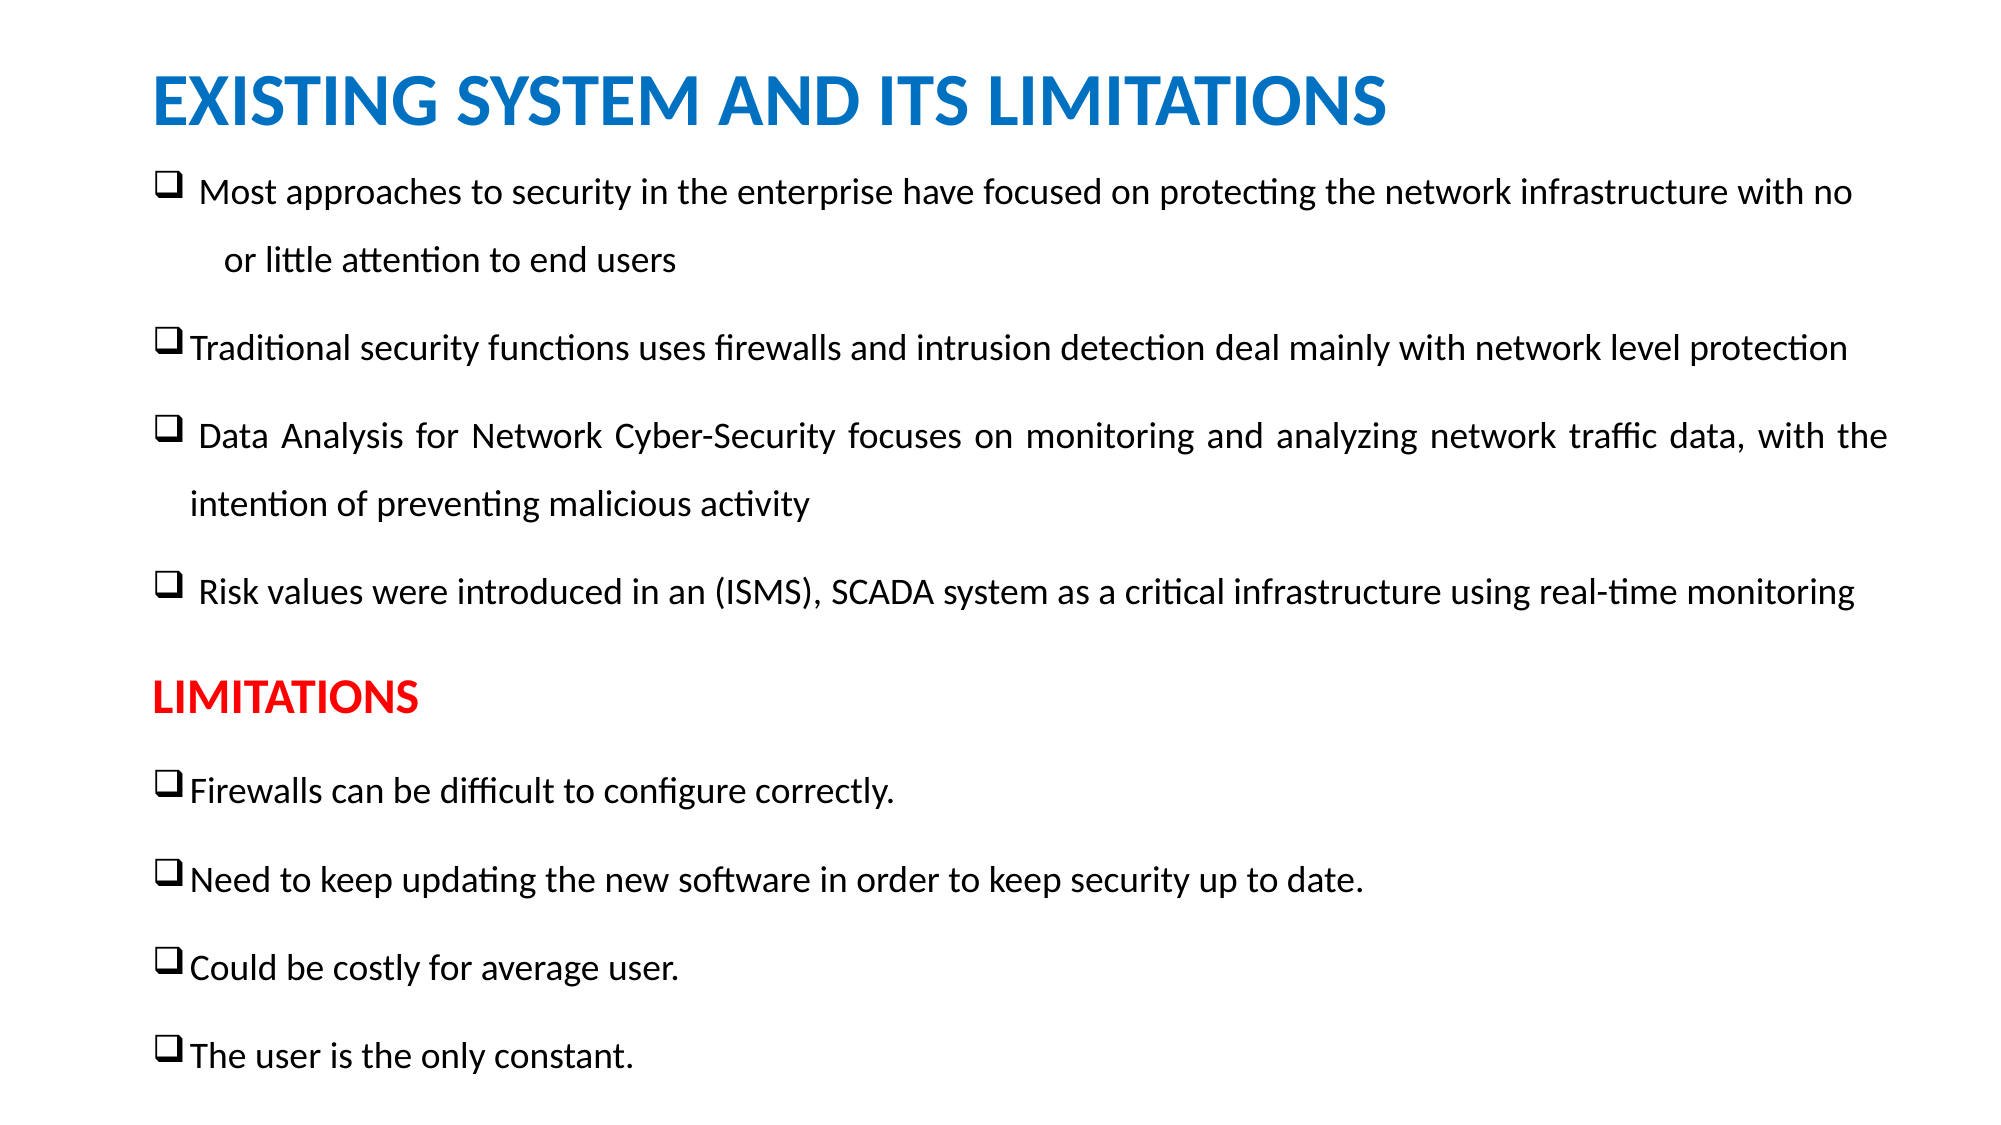

# EXISTING SYSTEM AND ITS LIMITATIONS
 Most approaches to security in the enterprise have focused on protecting the network infrastructure with no         or little attention to end users
Traditional security functions uses firewalls and intrusion detection deal mainly with network level protection
 Data Analysis for Network Cyber-Security focuses on monitoring and analyzing network traffic data, with the intention of preventing malicious activity
 Risk values were introduced in an (ISMS), SCADA system as a critical infrastructure using real-time monitoring
LIMITATIONS
Firewalls can be difficult to configure correctly.
Need to keep updating the new software in order to keep security up to date.
Could be costly for average user.
The user is the only constant.